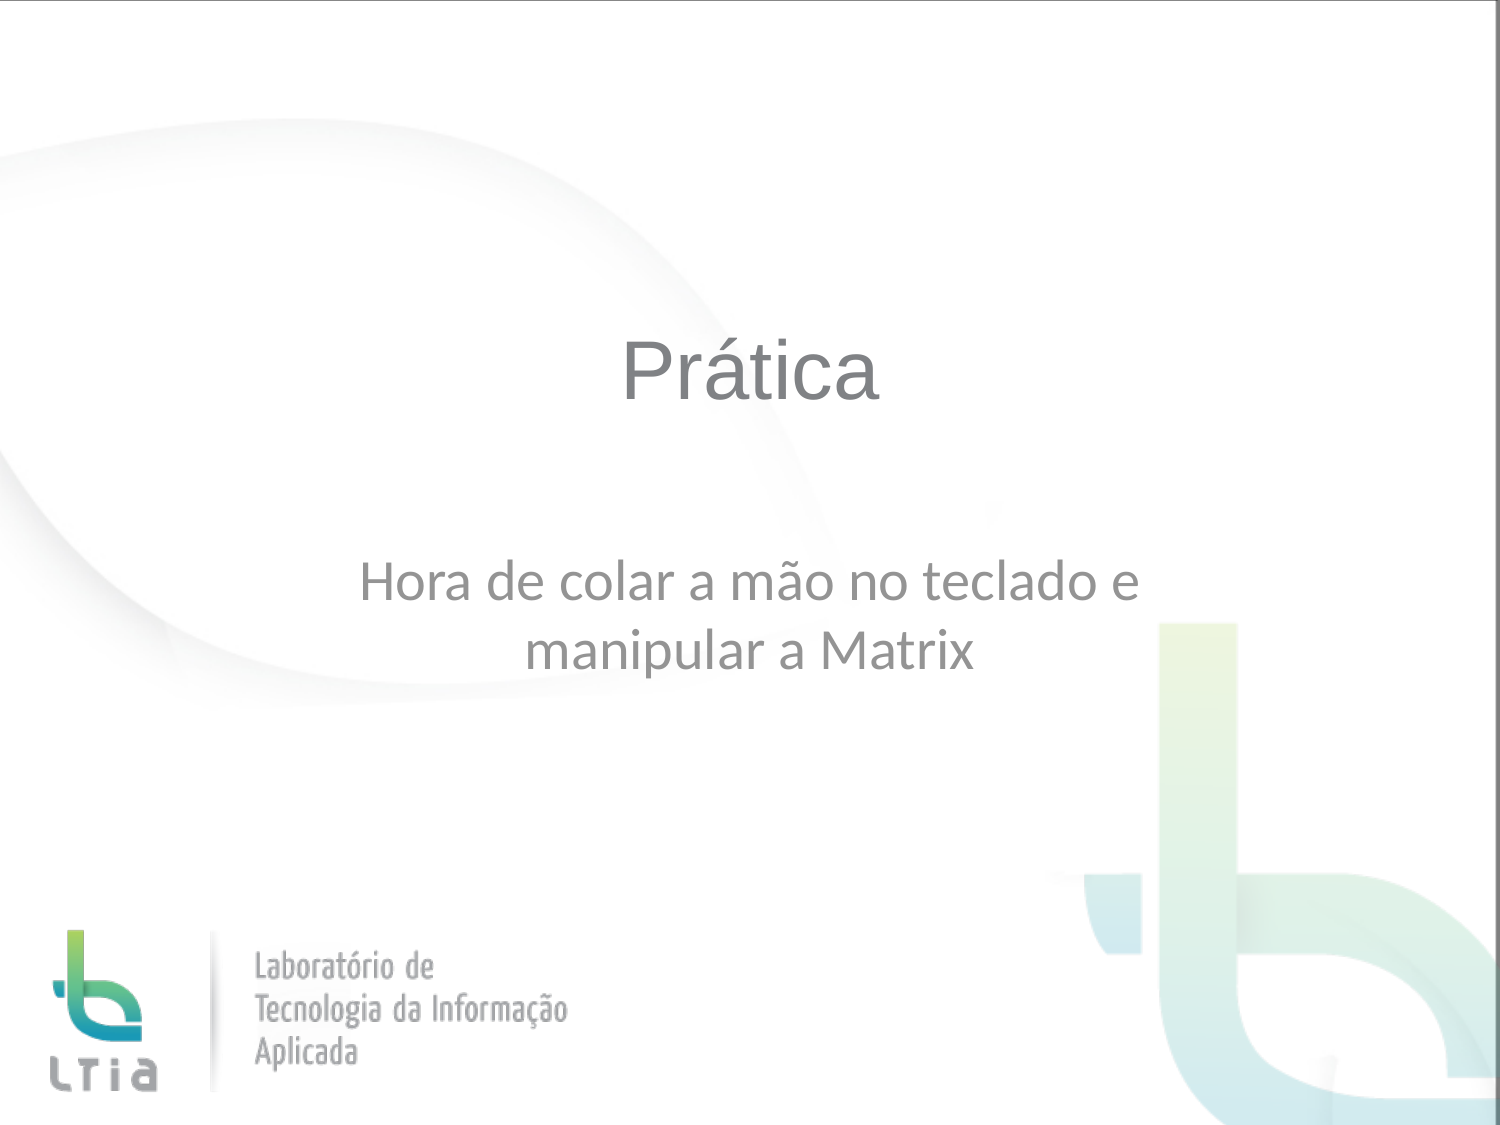

# Prática
Hora de colar a mão no teclado e manipular a Matrix